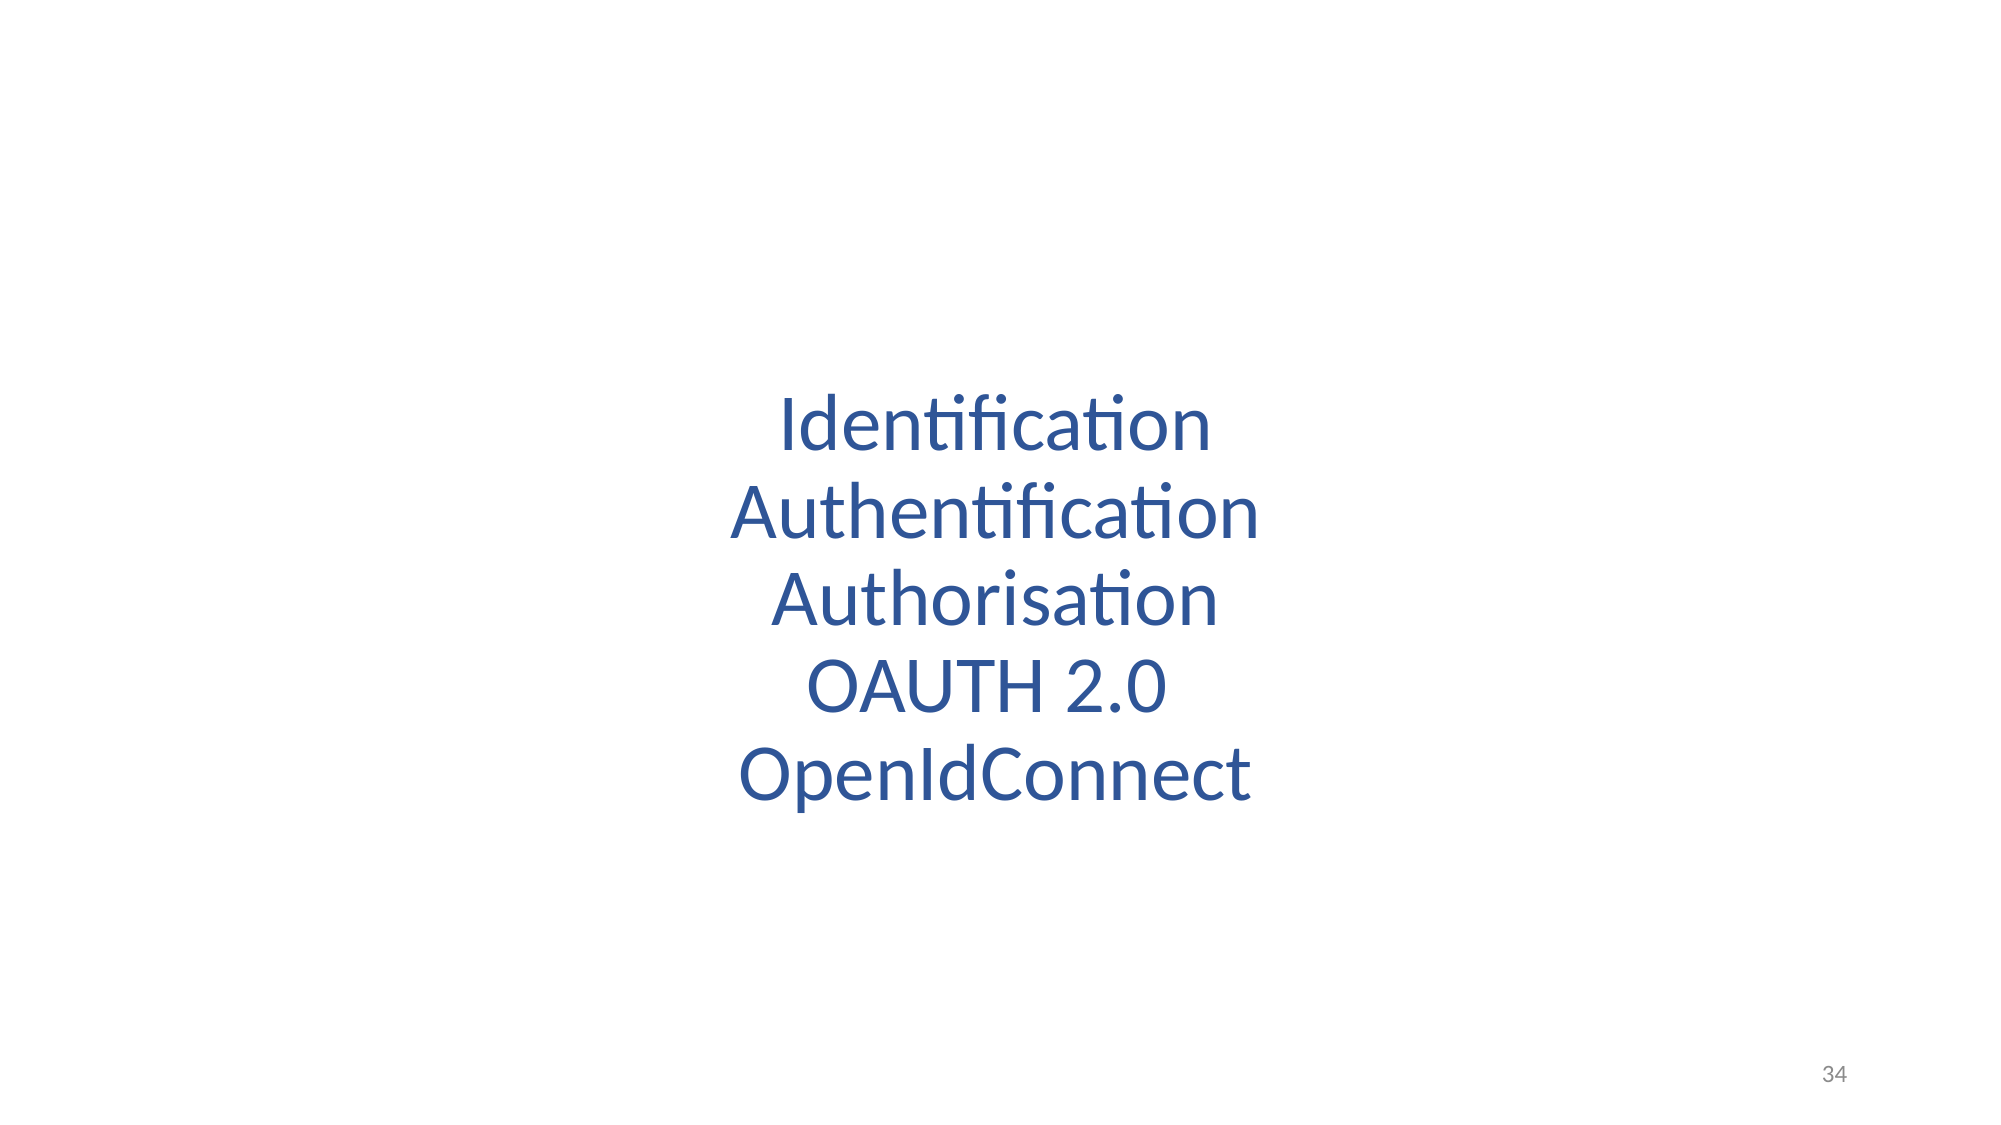

# Identification Authentification Authorisation OAUTH 2.0 OpenIdConnect
34